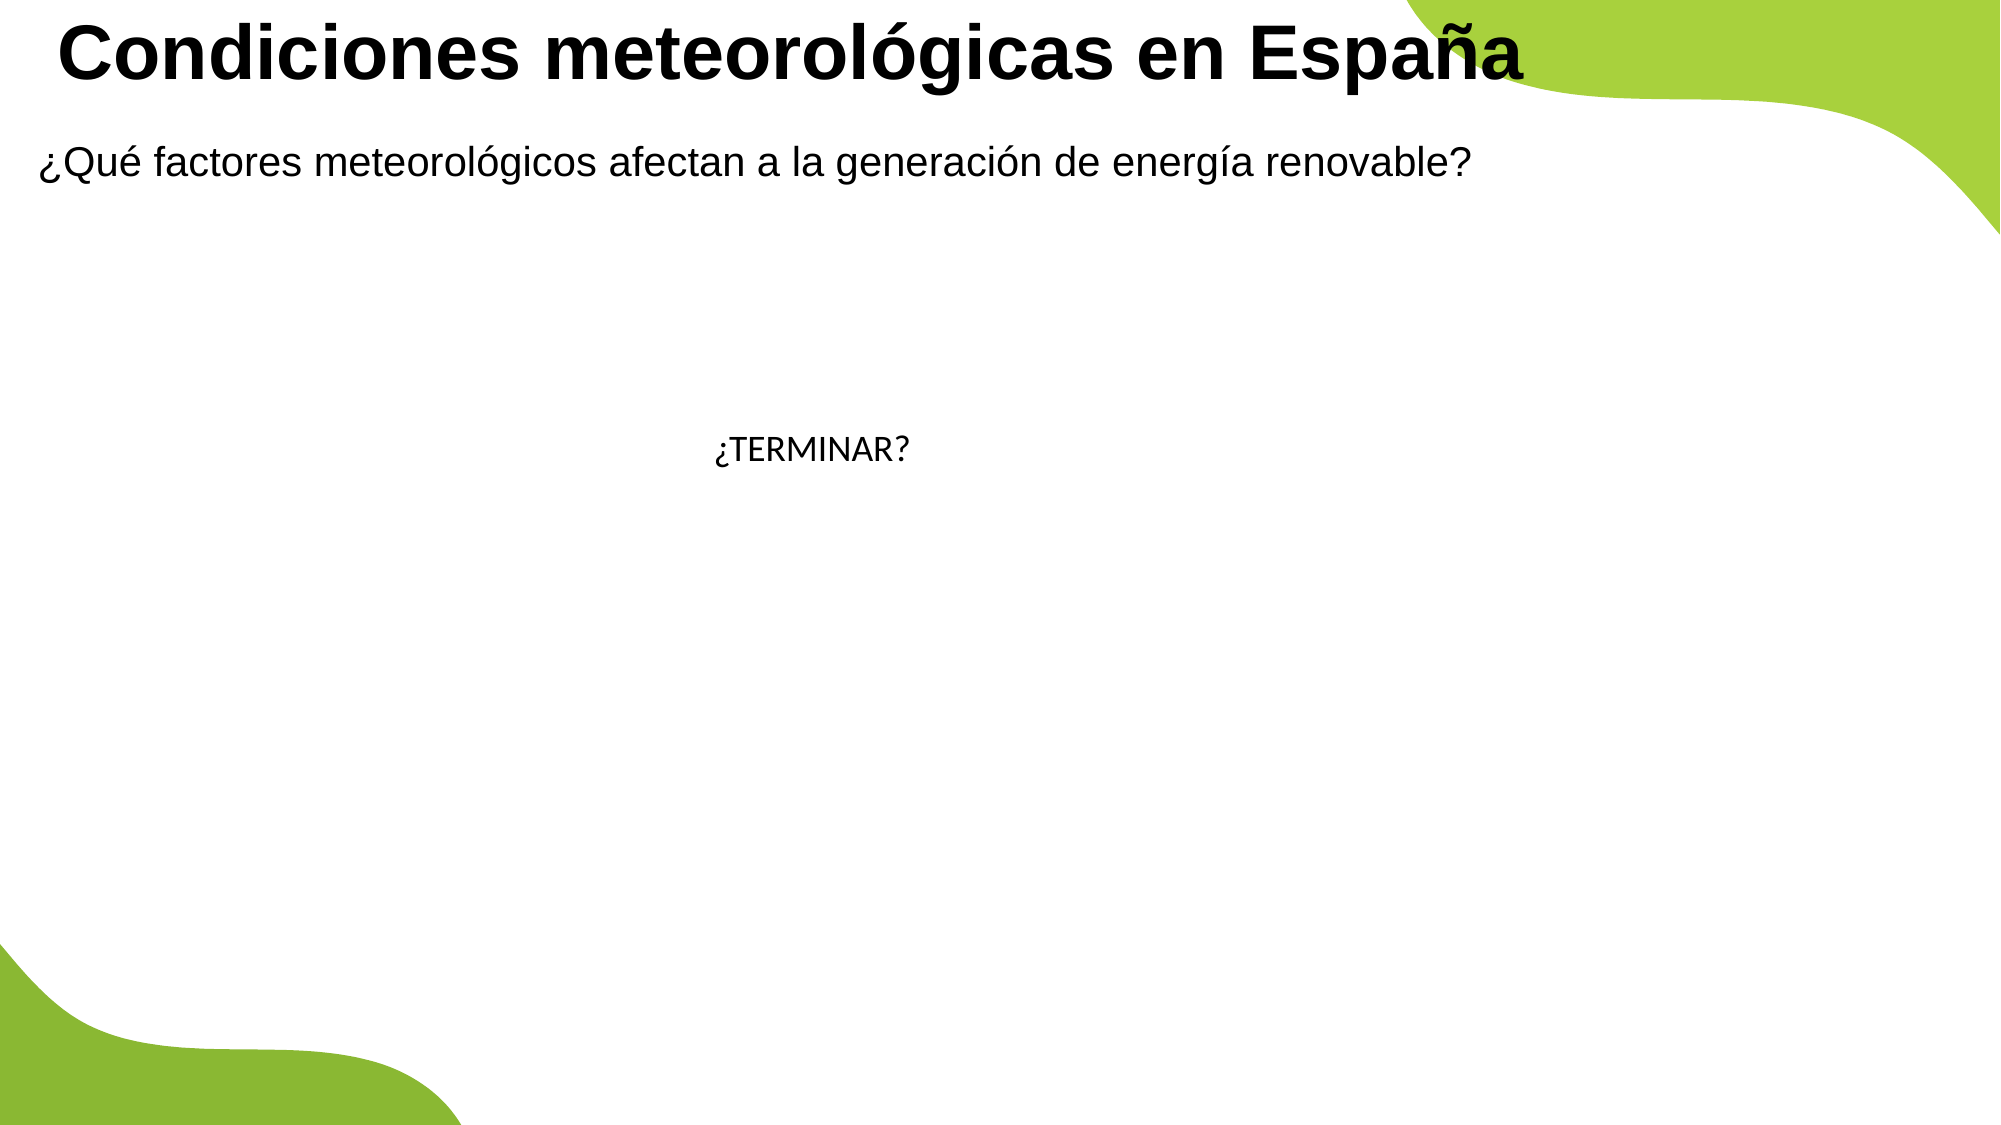

Condiciones meteorológicas en España
  ¿Qué factores meteorológicos afectan a la generación de energía renovable?
¿TERMINAR?